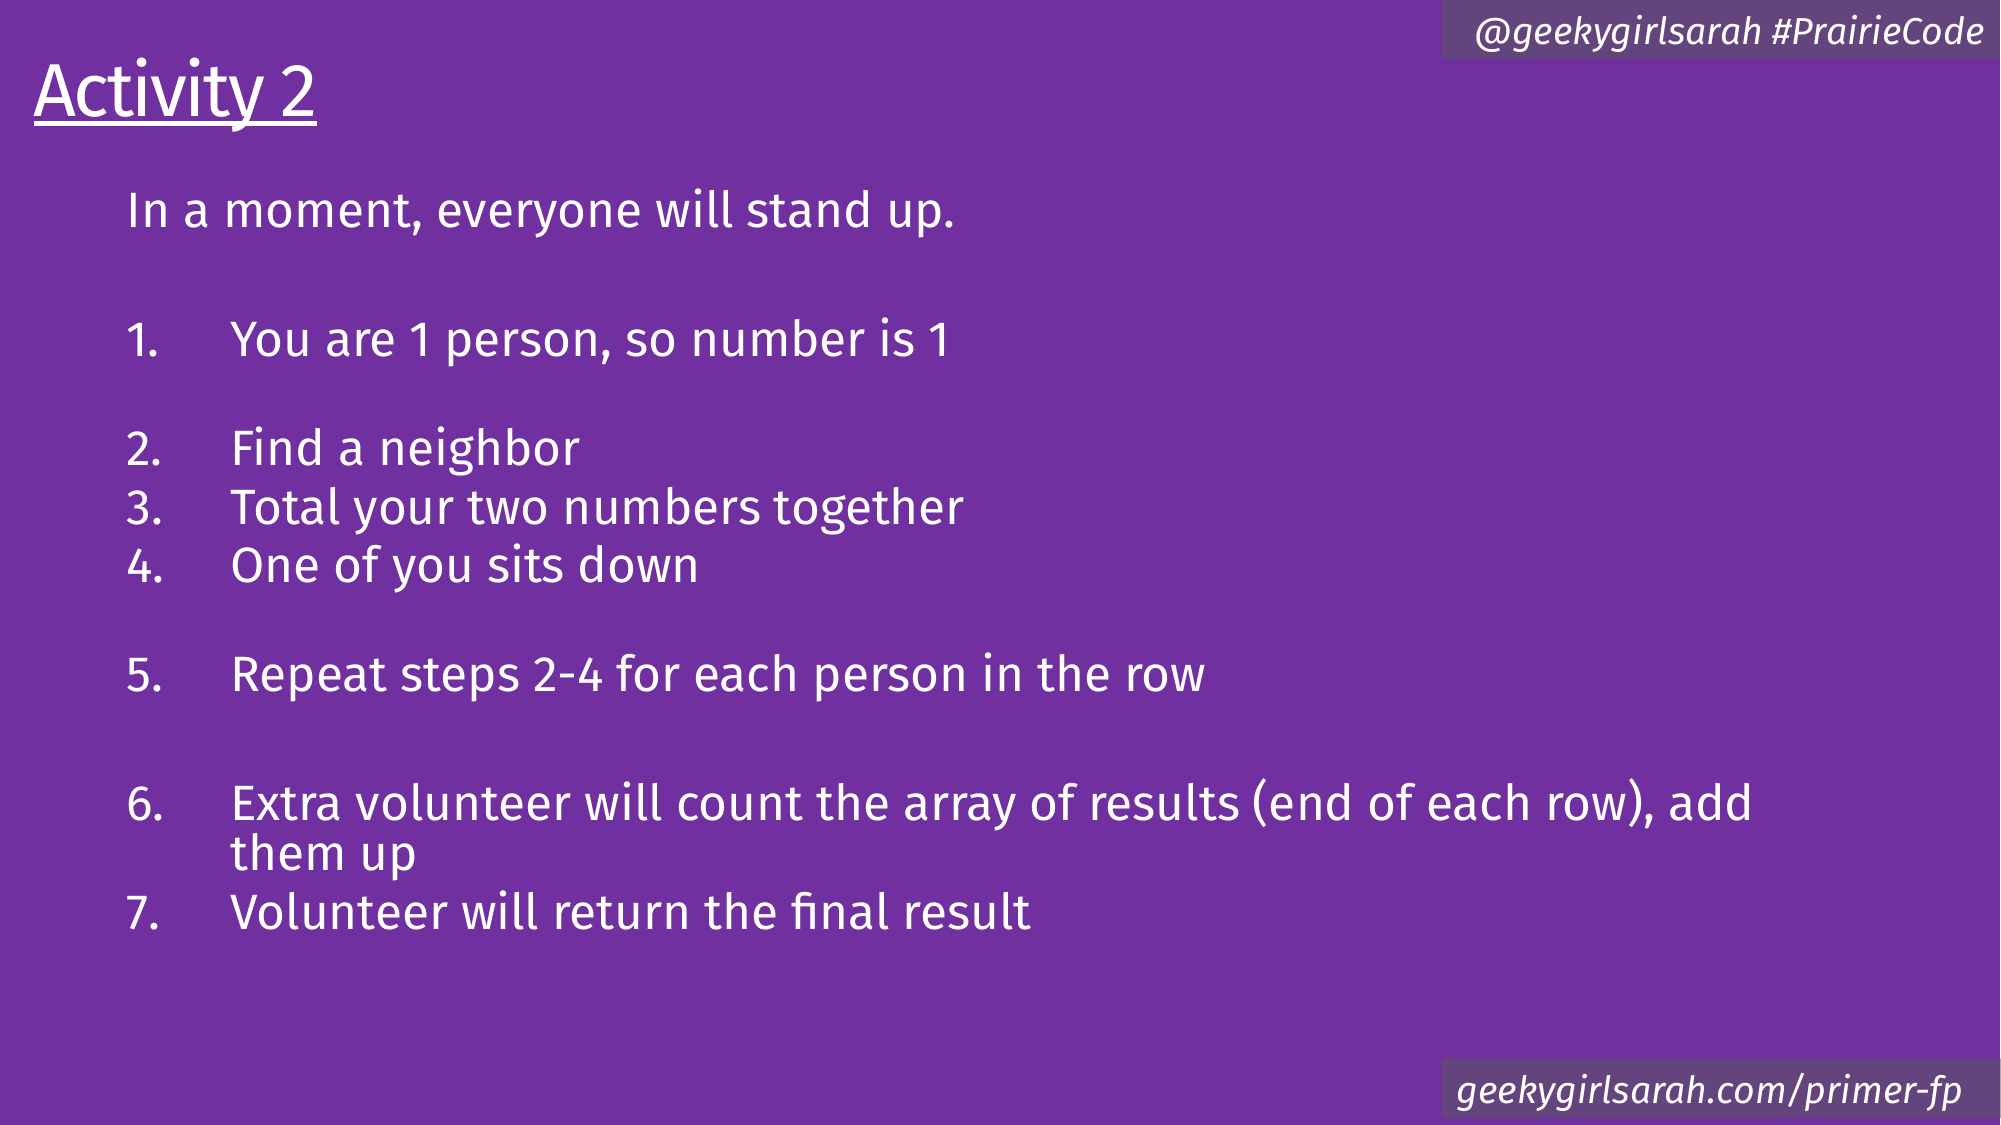

# Activity 2
In a moment, everyone will stand up.

You are 1 person, so number is 1
Find a neighbor
Total your two numbers together
One of you sits down
Repeat steps 2-4 for each person in the row

Extra volunteer will count the array of results (end of each row), add them up
Volunteer will return the final result